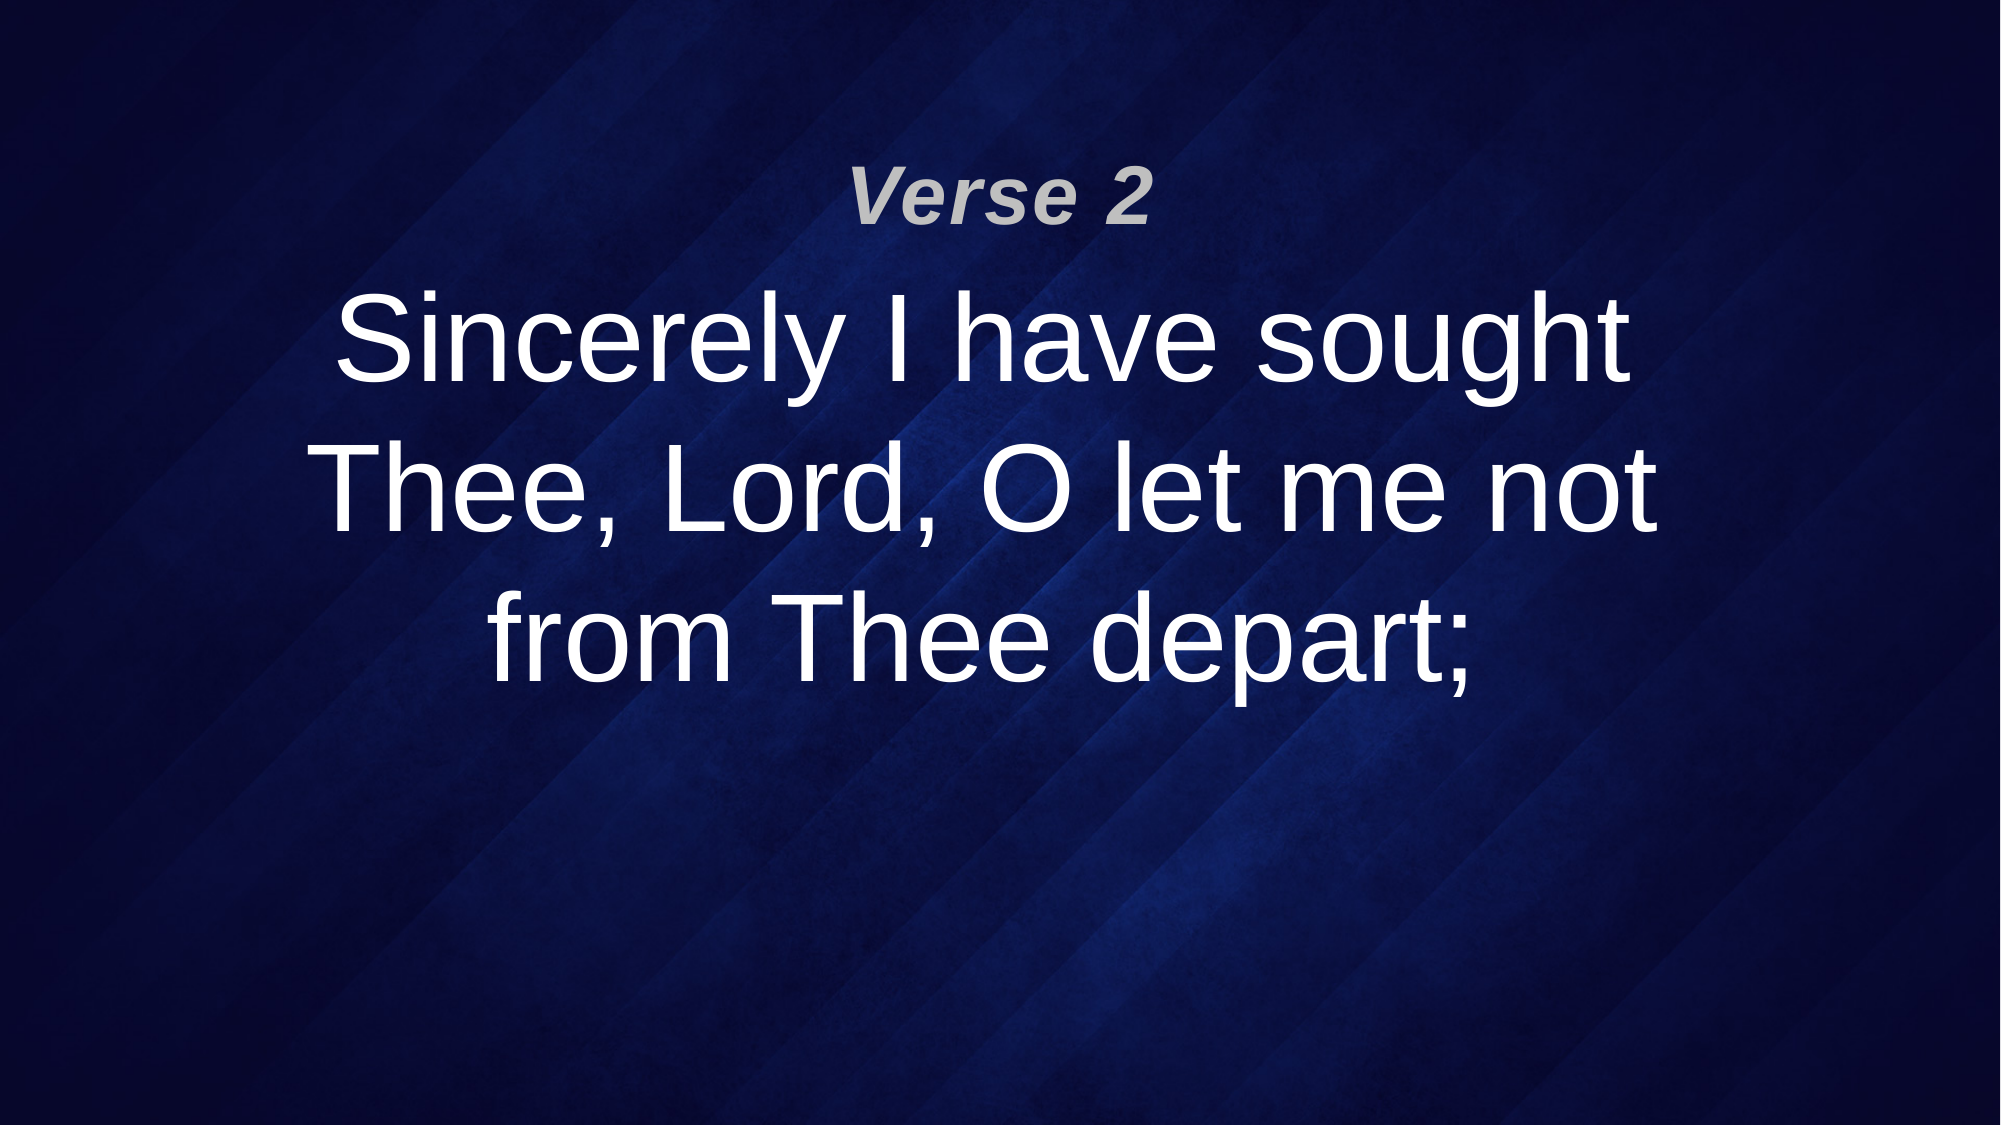

Verse 2
# Sincerely I have sought Thee, Lord, O let me not from Thee depart;